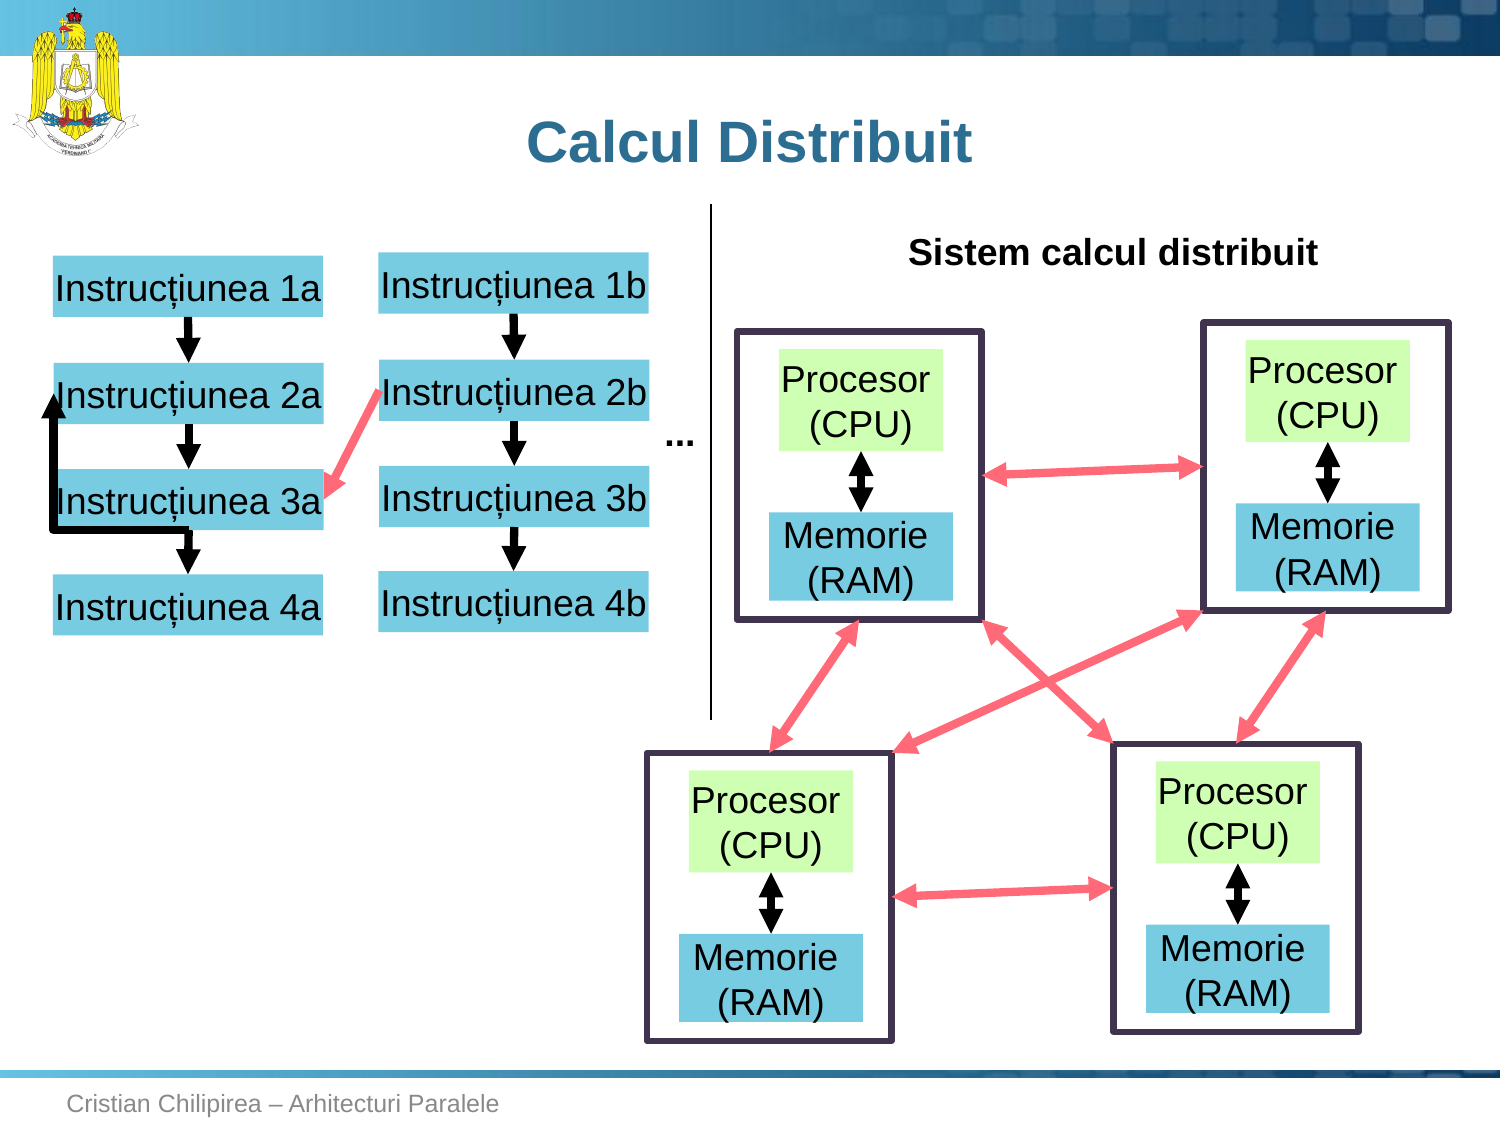

# Calcul Distribuit
Sistem calcul distribuit
Instrucțiunea 1b
Instrucțiunea 1a

Procesor
(CPU)
Procesor
(CPU)
Instrucțiunea 2b
Instrucțiunea 2a
...
Instrucțiunea 3b
Instrucțiunea 3a
Memorie
(RAM)
Memorie
(RAM)
Instrucțiunea 4b
Instrucțiunea 4a

Procesor
(CPU)
Procesor
(CPU)
Memorie
(RAM)
Memorie
(RAM)
Cristian Chilipirea – Arhitecturi Paralele